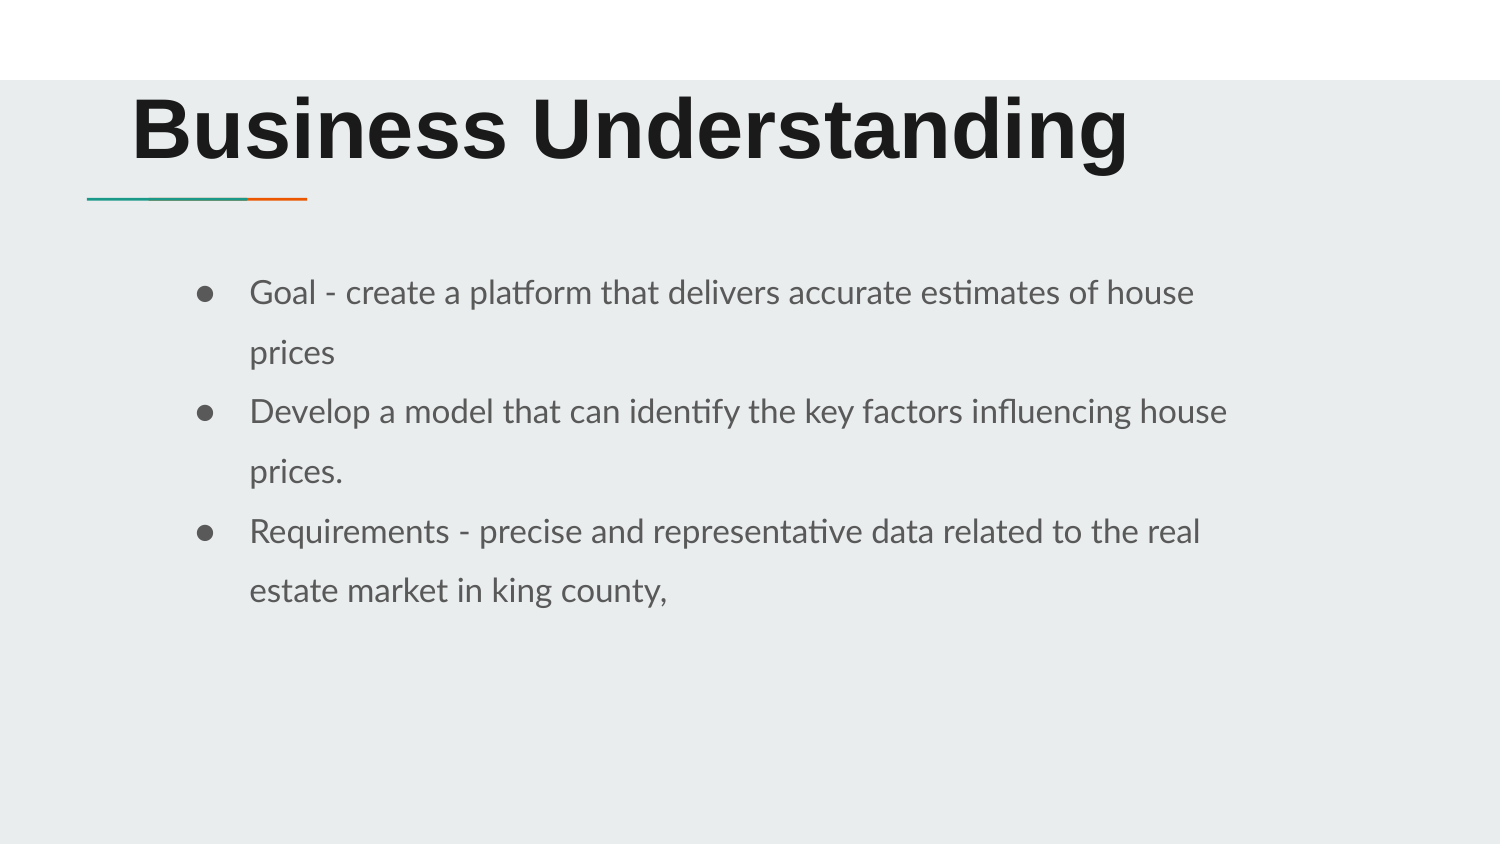

# Business Understanding
Goal - create a platform that delivers accurate estimates of house prices
Develop a model that can identify the key factors influencing house prices.
Requirements - precise and representative data related to the real estate market in king county,